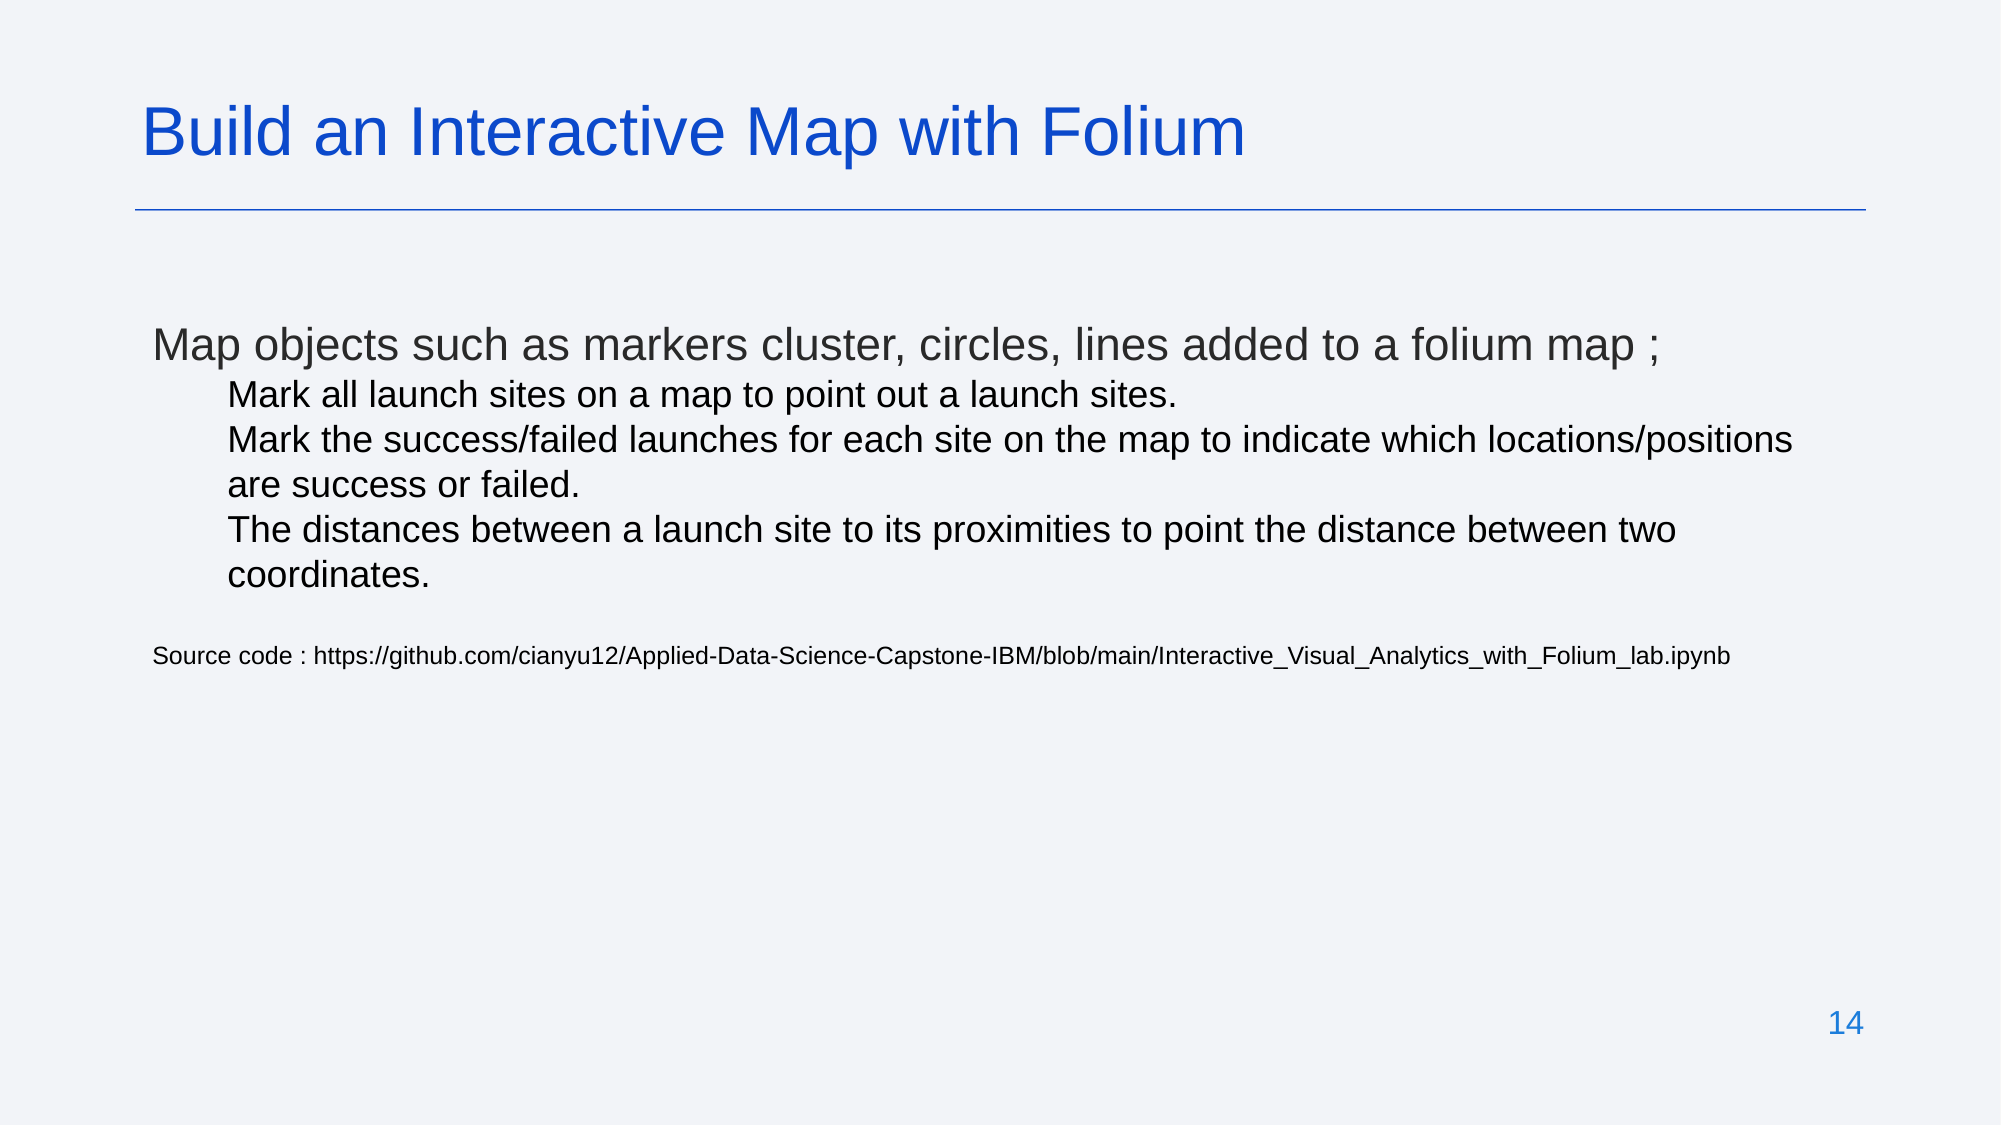

Build an Interactive Map with Folium
Map objects such as markers cluster, circles, lines added to a folium map ;
Mark all launch sites on a map to point out a launch sites.
Mark the success/failed launches for each site on the map to indicate which locations/positions are success or failed.
The distances between a launch site to its proximities to point the distance between two coordinates.

Source code : https://github.com/cianyu12/Applied-Data-Science-Capstone-IBM/blob/main/Interactive_Visual_Analytics_with_Folium_lab.ipynb

14